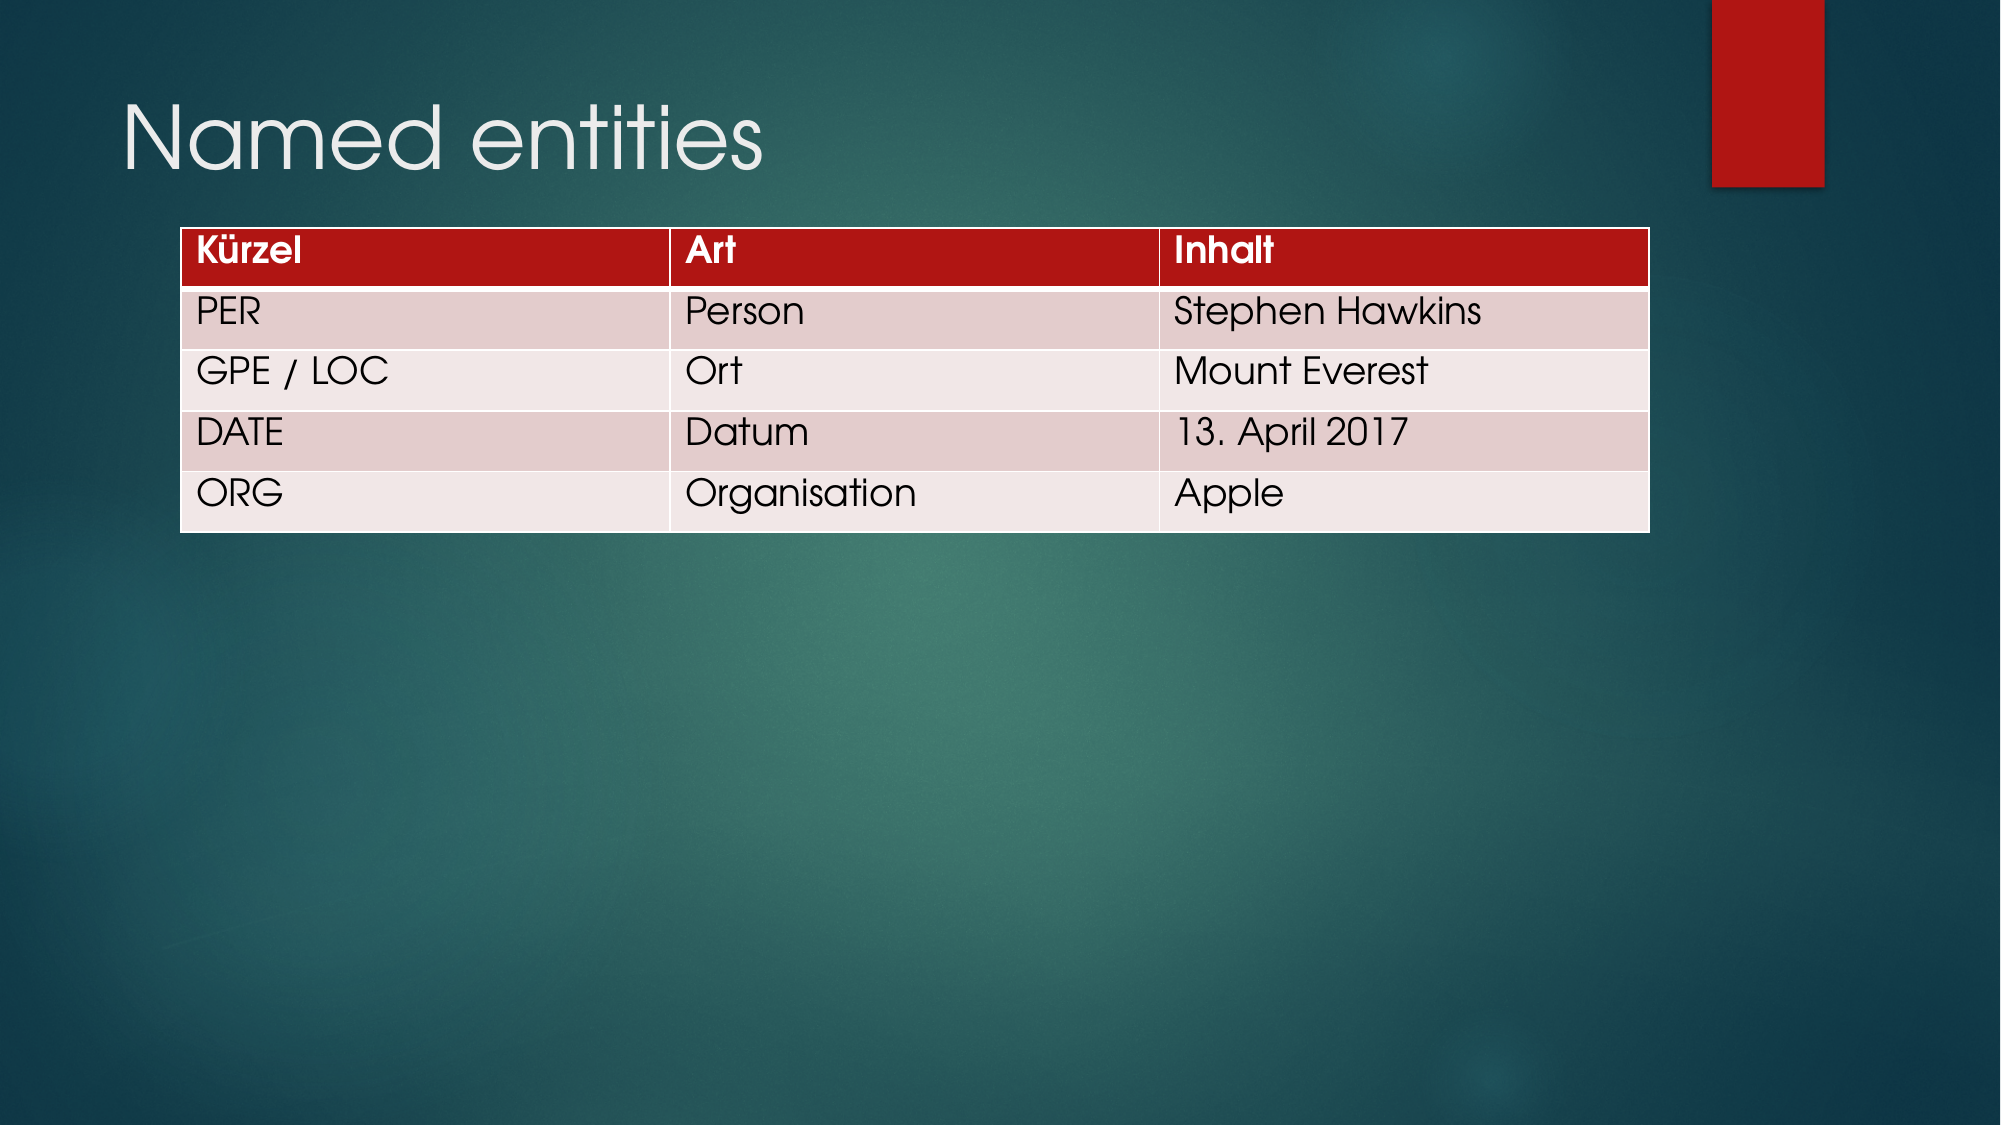

# Named entities
| Kürzel | Art | Inhalt |
| --- | --- | --- |
| PER | Person | Stephen Hawkins |
| GPE / LOC | Ort | Mount Everest |
| DATE | Datum | 13. April 2017 |
| ORG | Organisation | Apple |